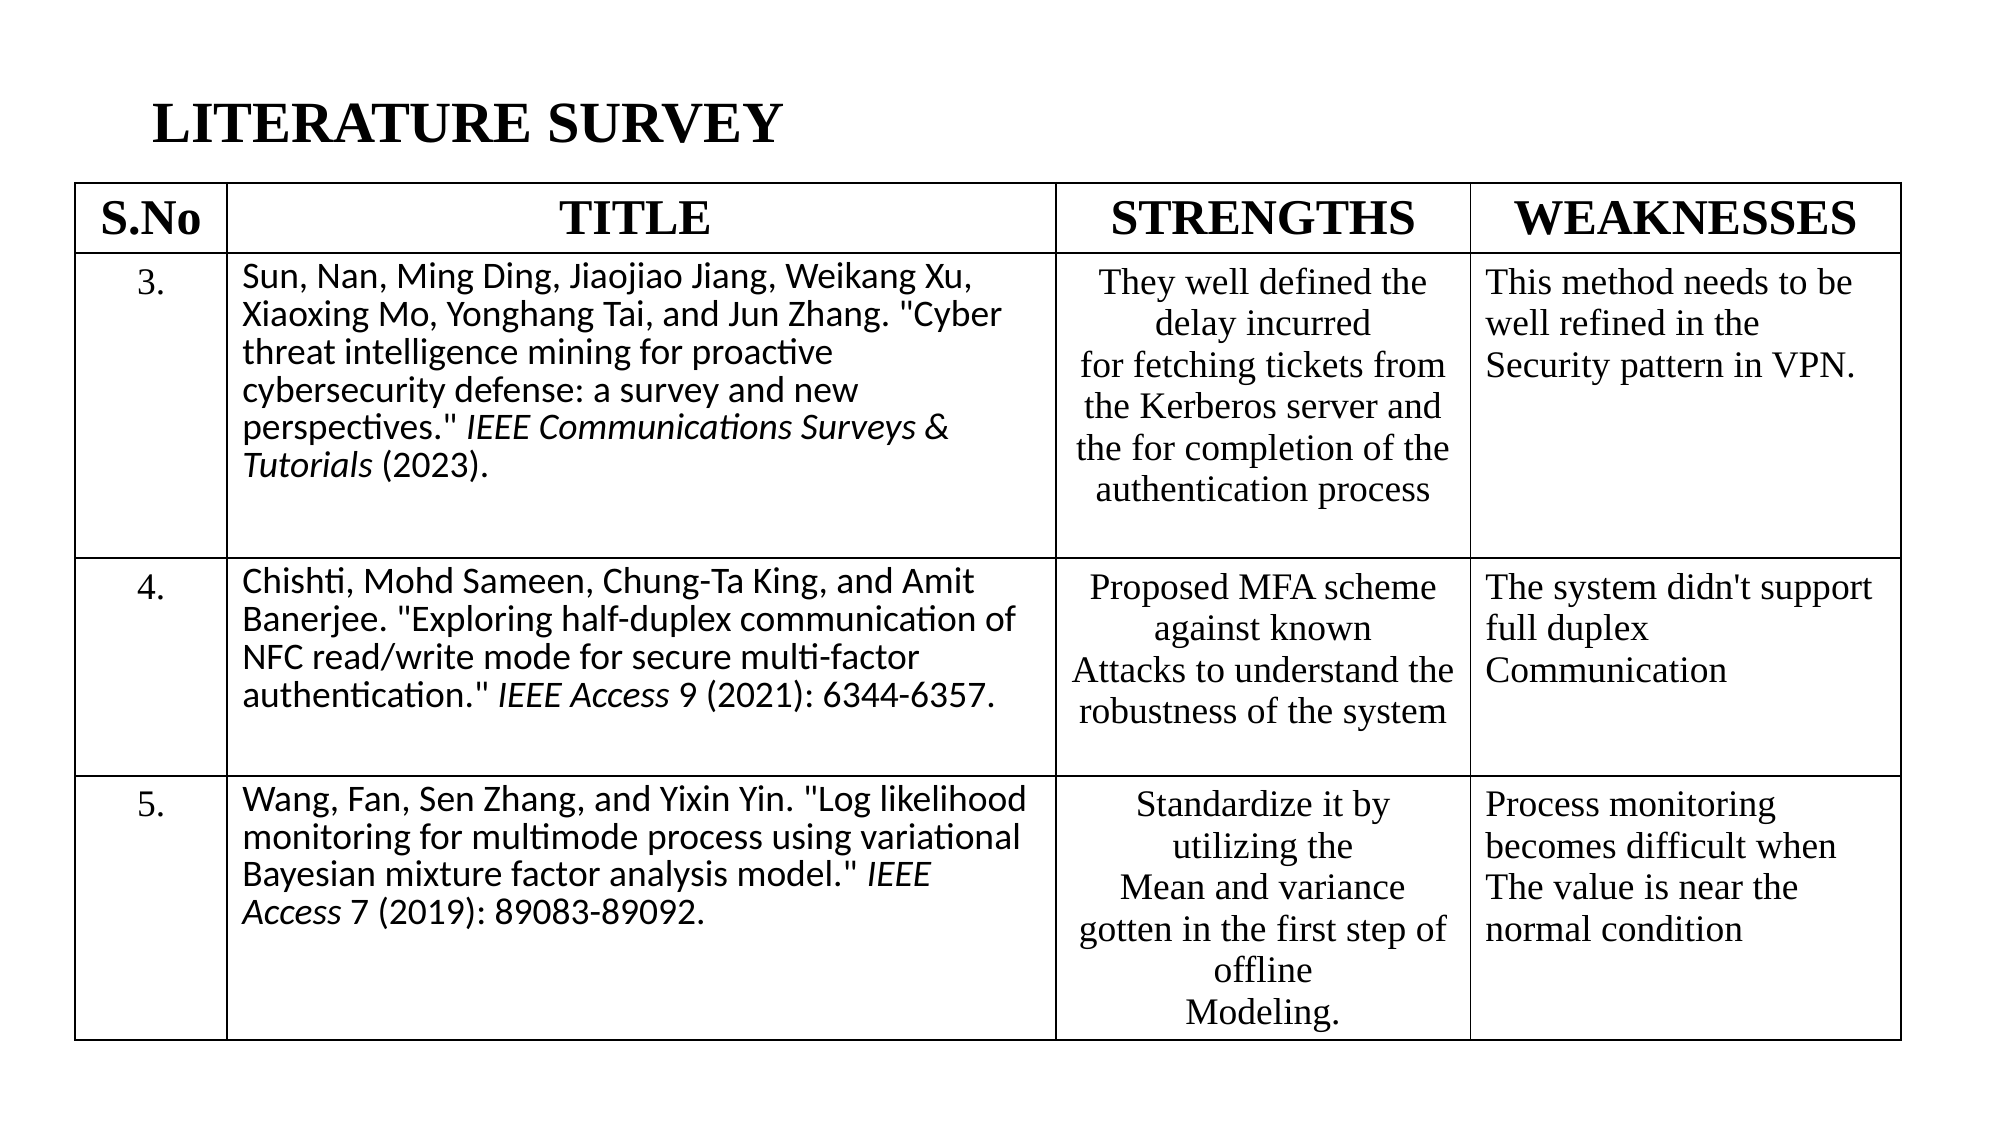

# LITERATURE SURVEY
| S.No | TITLE | STRENGTHS | WEAKNESSES |
| --- | --- | --- | --- |
| 3. | Sun, Nan, Ming Ding, Jiaojiao Jiang, Weikang Xu, Xiaoxing Mo, Yonghang Tai, and Jun Zhang. "Cyber threat intelligence mining for proactive cybersecurity defense: a survey and new perspectives." IEEE Communications Surveys & Tutorials (2023). | They well defined the delay incurred for fetching tickets from the Kerberos server and the for completion of the authentication process | This method needs to be well refined in the Security pattern in VPN. |
| 4. | Chishti, Mohd Sameen, Chung-Ta King, and Amit Banerjee. "Exploring half-duplex communication of NFC read/write mode for secure multi-factor authentication." IEEE Access 9 (2021): 6344-6357. | Proposed MFA scheme against known Attacks to understand the robustness of the system | The system didn't support full duplex Communication |
| 5. | Wang, Fan, Sen Zhang, and Yixin Yin. "Log likelihood monitoring for multimode process using variational Bayesian mixture factor analysis model." IEEE Access 7 (2019): 89083-89092. | Standardize it by utilizing the Mean and variance gotten in the first step of offline Modeling. | Process monitoring becomes difficult when The value is near the normal condition |